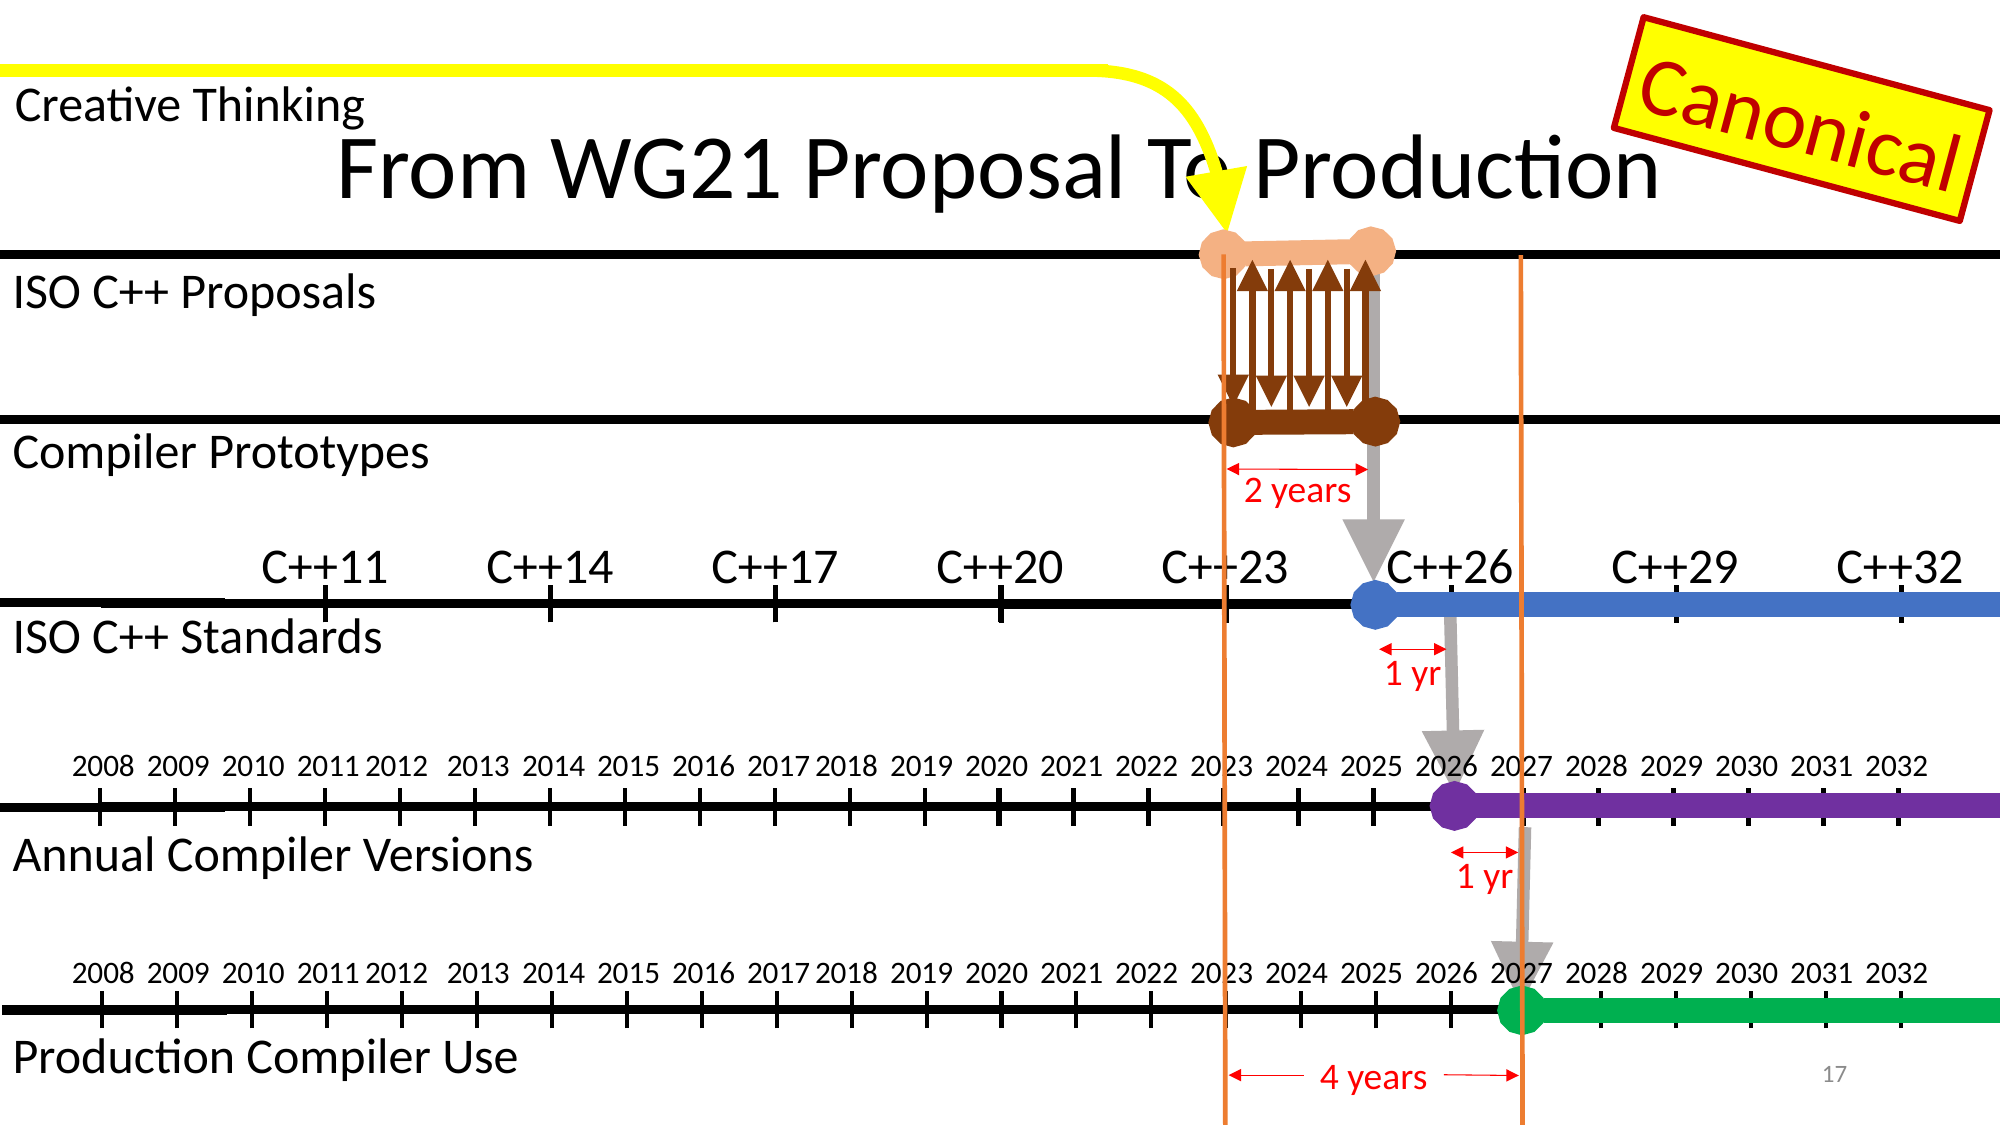

# From WG21 Proposal To Production
Canonical
Creative Thinking

ISO C++ Proposals
Compiler Prototypes
2 years
C++11
C++14
C++17
C++20
C++23
C++26
C++29
C++32
ISO C++ Standards
1 yr
 2008
 2009
 2010
 2011
2012
 2013
 2014
 2015
 2016
 2017
2018
2019
2020
2021
2022
2023
2024
2025
2026
2027
2028
2029
2030
2031
2032
Annual Compiler Versions
1 yr
 2008
 2009
 2010
 2011
2012
 2013
 2014
 2015
 2016
 2017
2018
2019
2020
2021
2022
2023
2024
2025
2026
2027
2028
2029
2030
2031
2032
Production Compiler Use
17
4 years